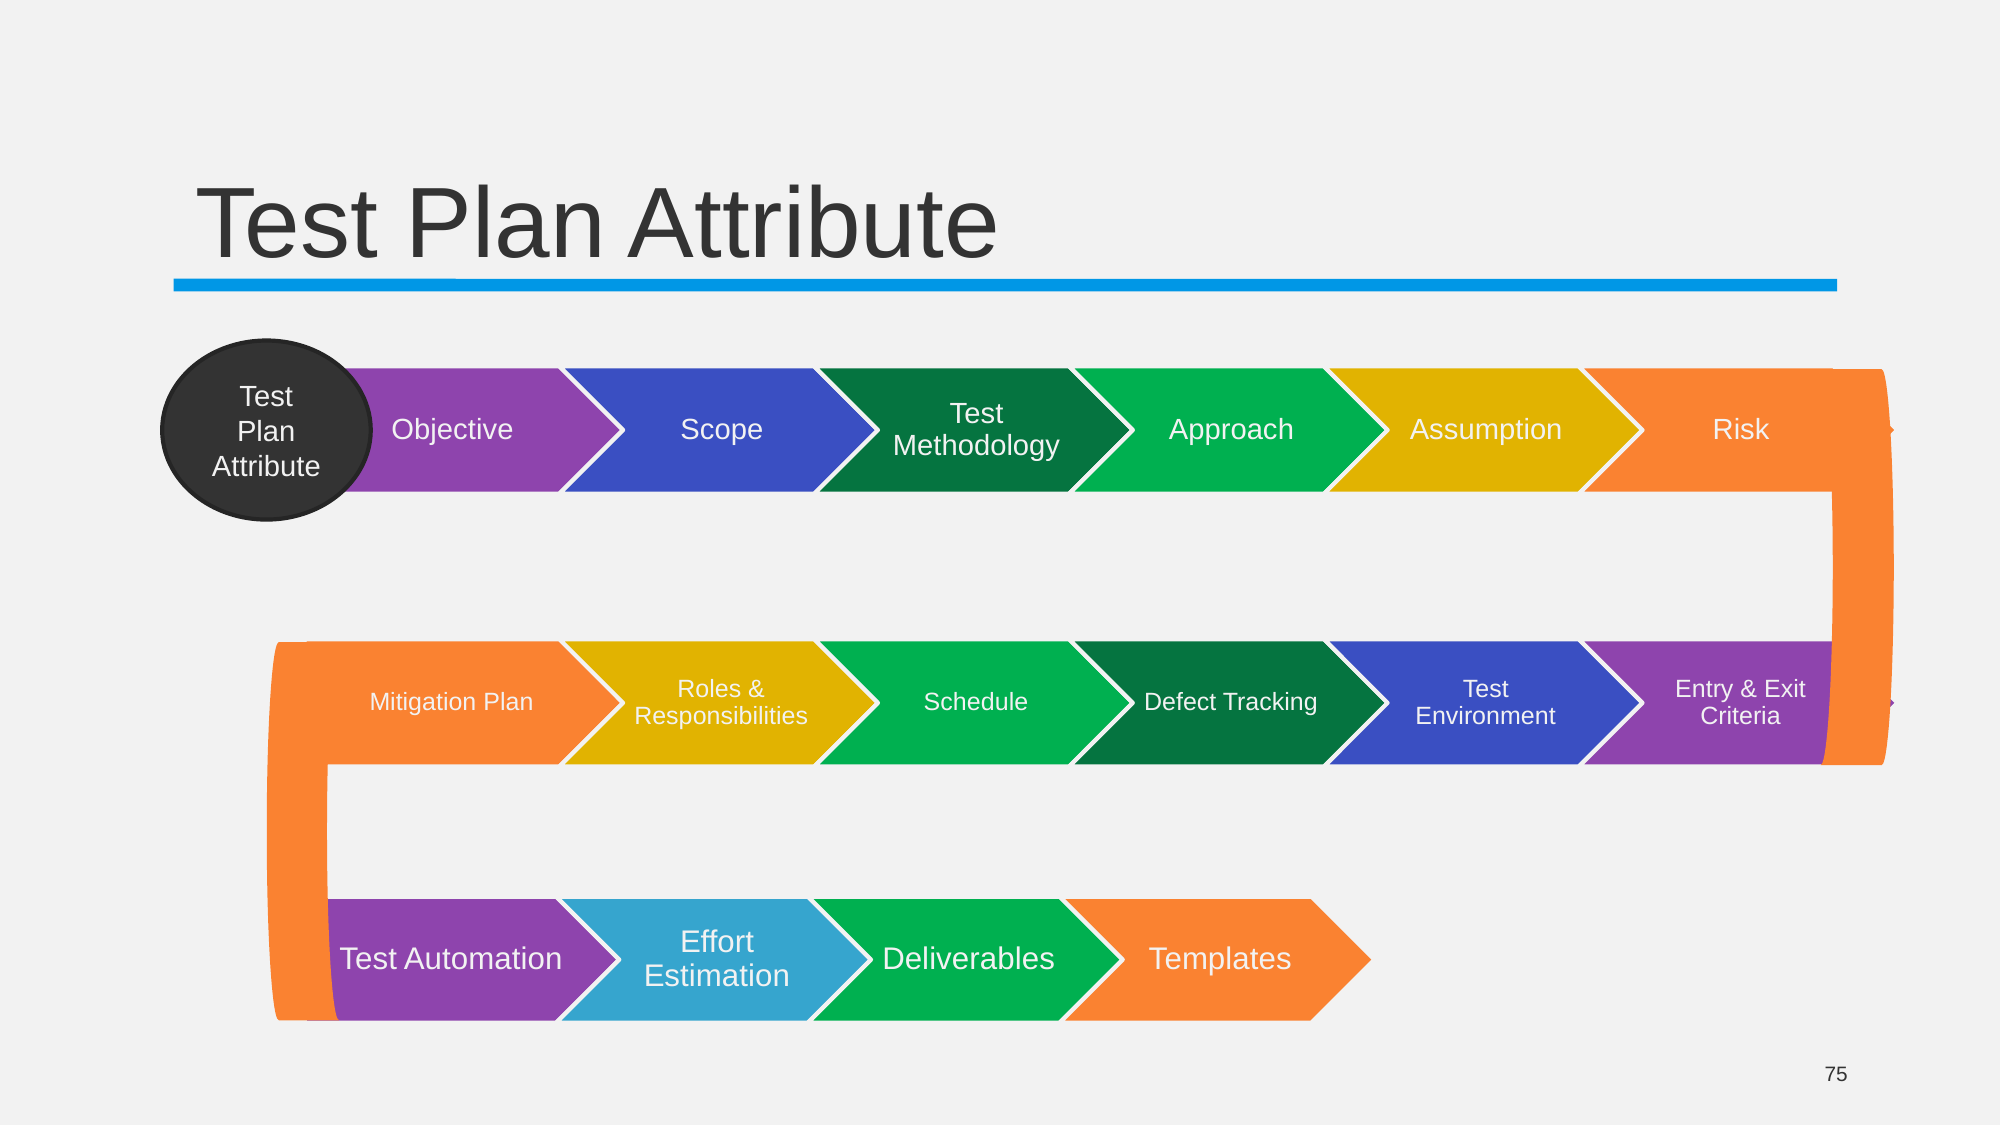

# Test Plan Attribute
Objective
Scope
Test Methodology
Approach
Assumption
Risk
Test Plan Attribute

Mitigation Plan
Roles & Responsibilities
Schedule
Defect Tracking
Test Environment
Entry & Exit Criteria

Test Automation
Effort Estimation
Deliverables
Templates
75